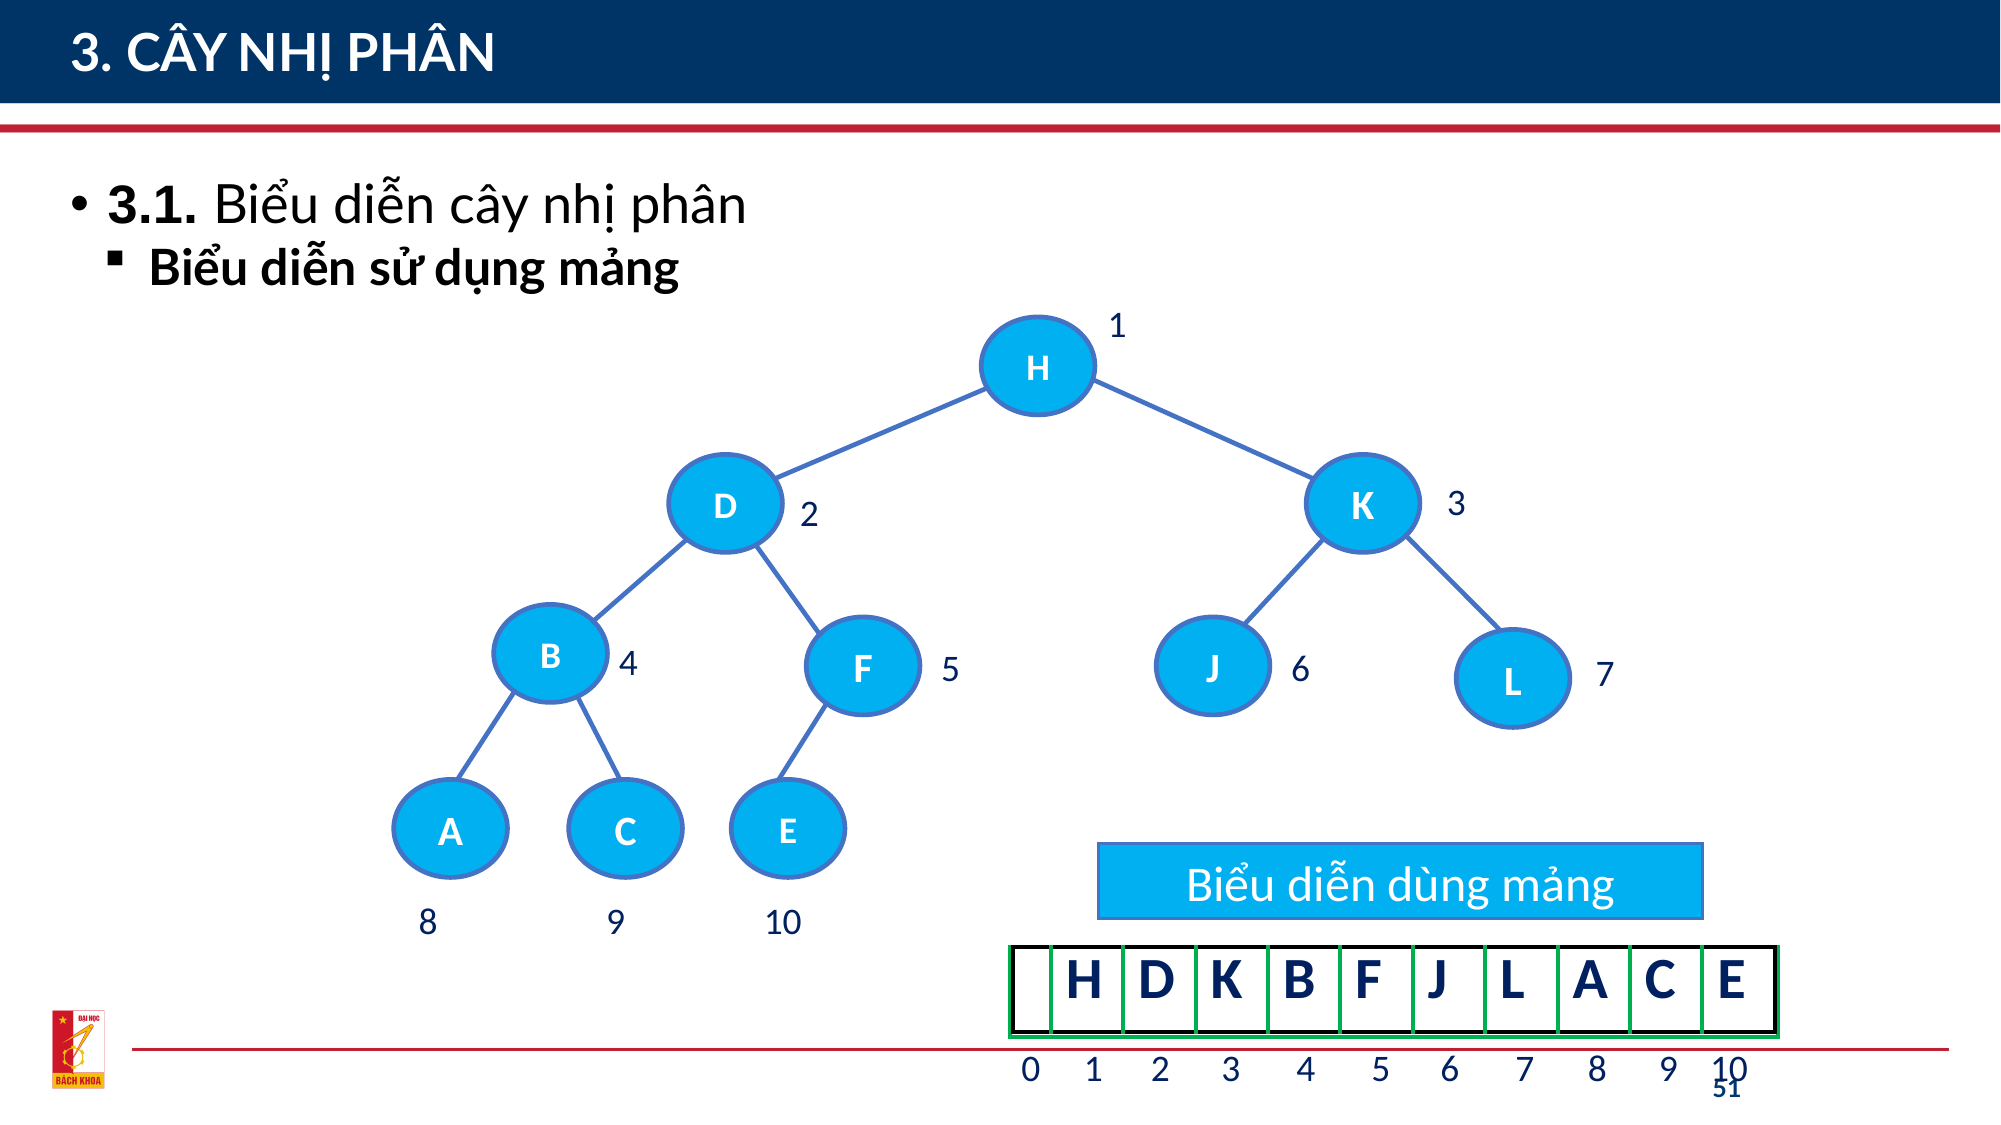

# 3. CÂY NHỊ PHÂN
3.1. Biểu diễn cây nhị phân
Biểu diễn sử dụng mảng
1
H

D
K
3
2

B
F
J
L
4
5
6
7

A
C
E
Biểu diễn dùng mảng
10
8
9
|  | H | D | K | B | F | J | L | A | C | E |
| --- | --- | --- | --- | --- | --- | --- | --- | --- | --- | --- |
|  |
| --- |
0
1
2
3
4
5
6
7
8
9
10
51